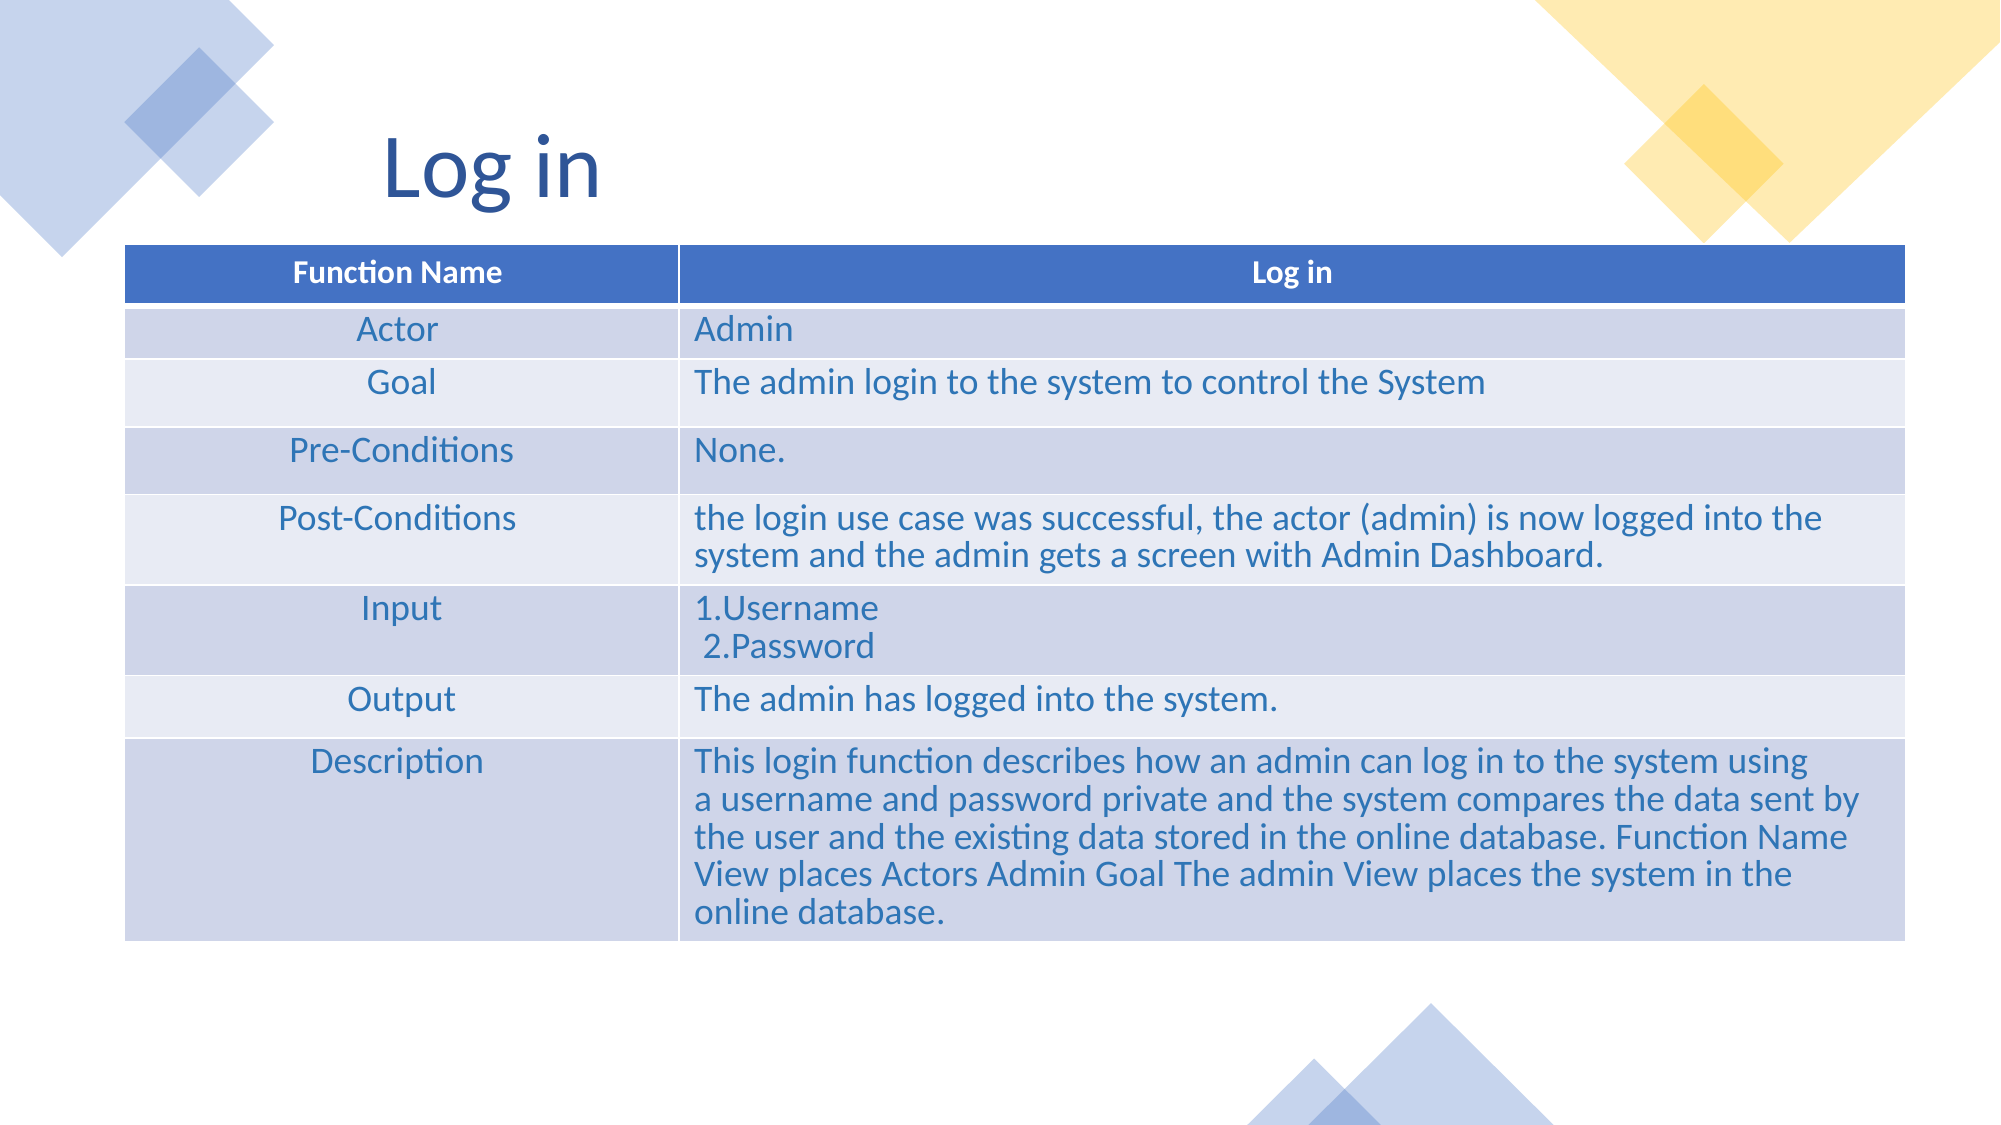

Log in​

| Function Name ​​​ | Log in​ |
| --- | --- |
| Actor ​​​ | Admin​ |
| Goal​​​ | The admin login to the system to control the System​ |
| Pre-Conditions​​​ | None.​ |
| Post-Conditions ​​​ | the login use case was successful, the actor (admin) is now logged into the system and the admin gets a screen with Admin Dashboard. ​ |
| Input​​​ | ​1.Username​  2.Password​ |
| Output​​​ | ​The admin has logged into the system.​ |
| Description ​ | This login function describes how an admin can log in to the system using a username and password private and the system compares the data sent by the user and the existing data stored in the online database. Function Name View places Actors Admin Goal The admin View places the system in the online database.​ |